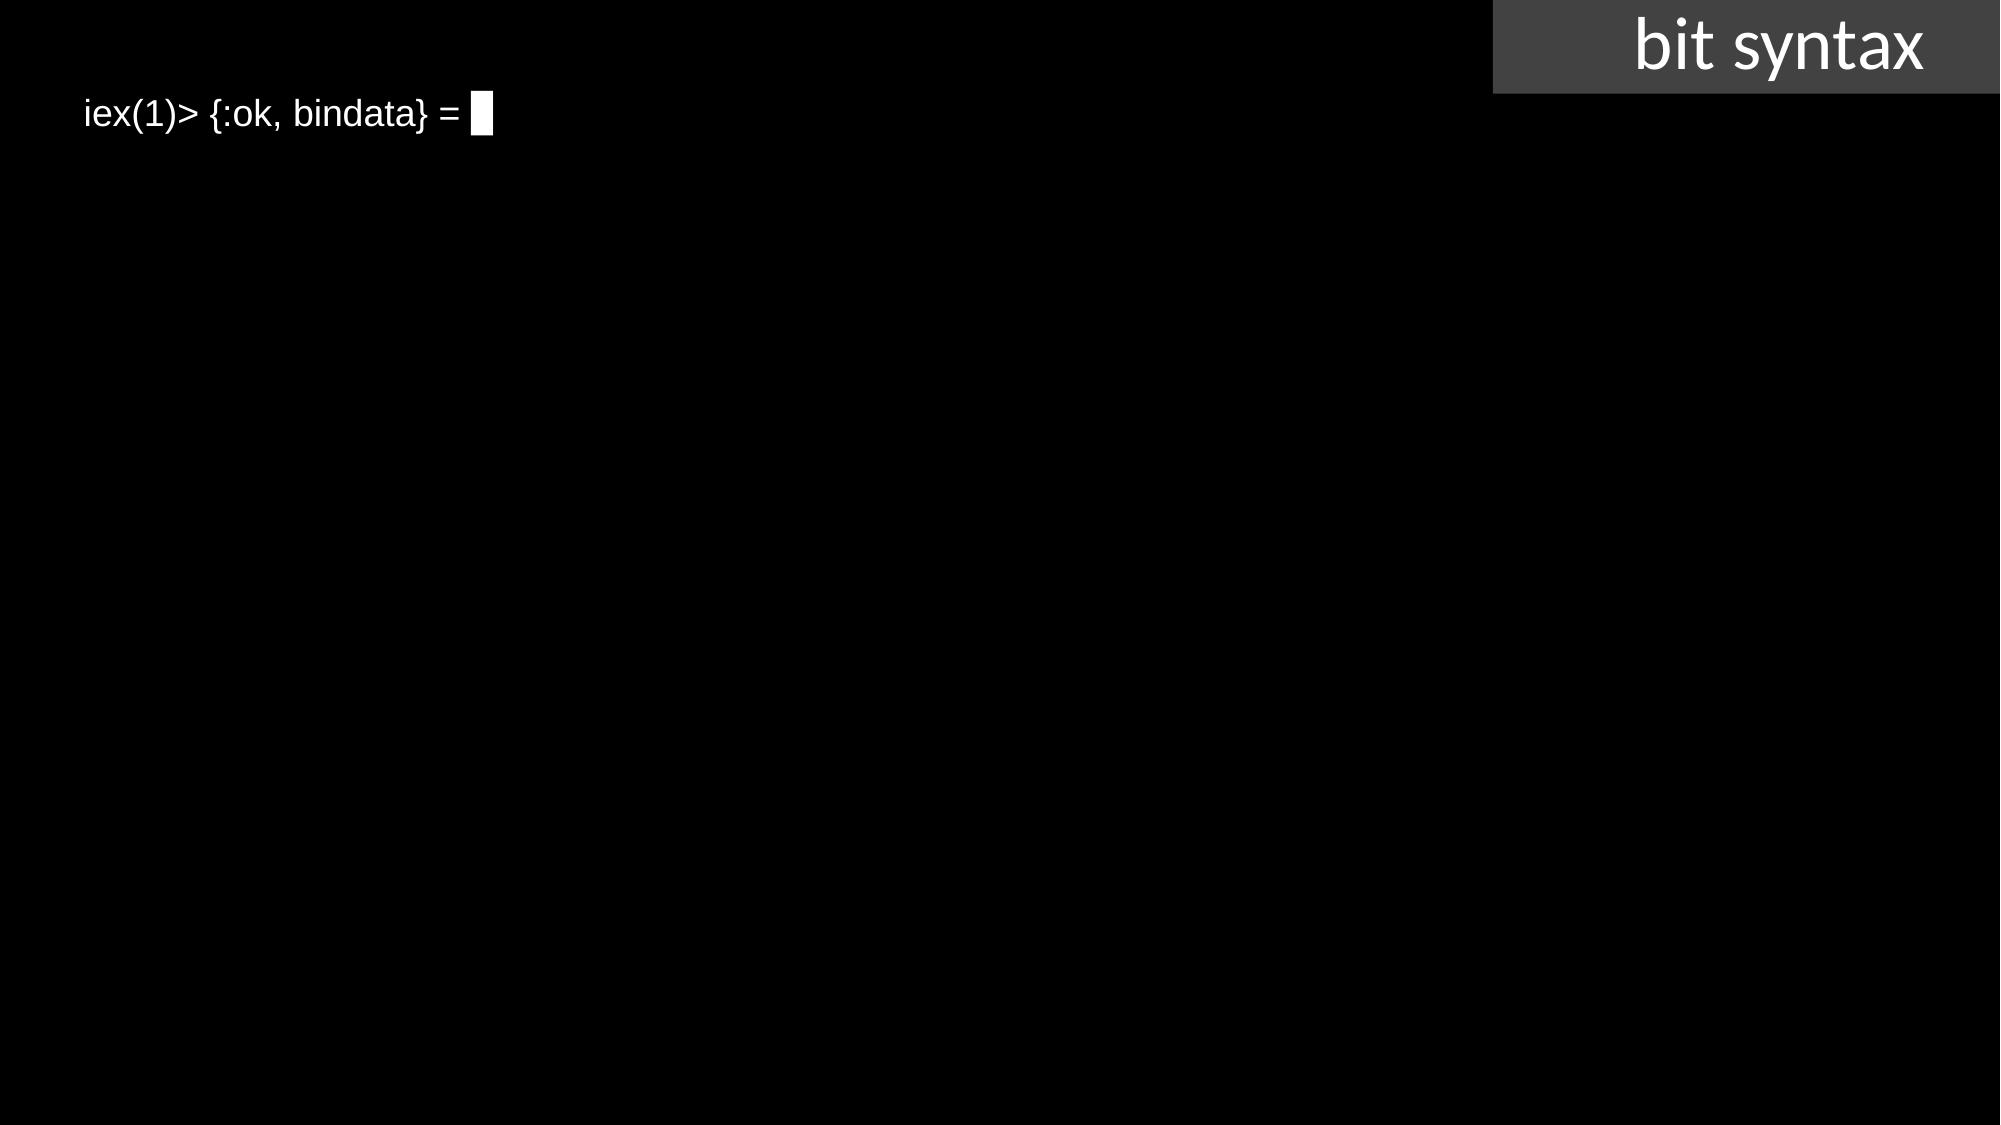

bit syntax
iex(1)> {:ok, bindata} = ▊